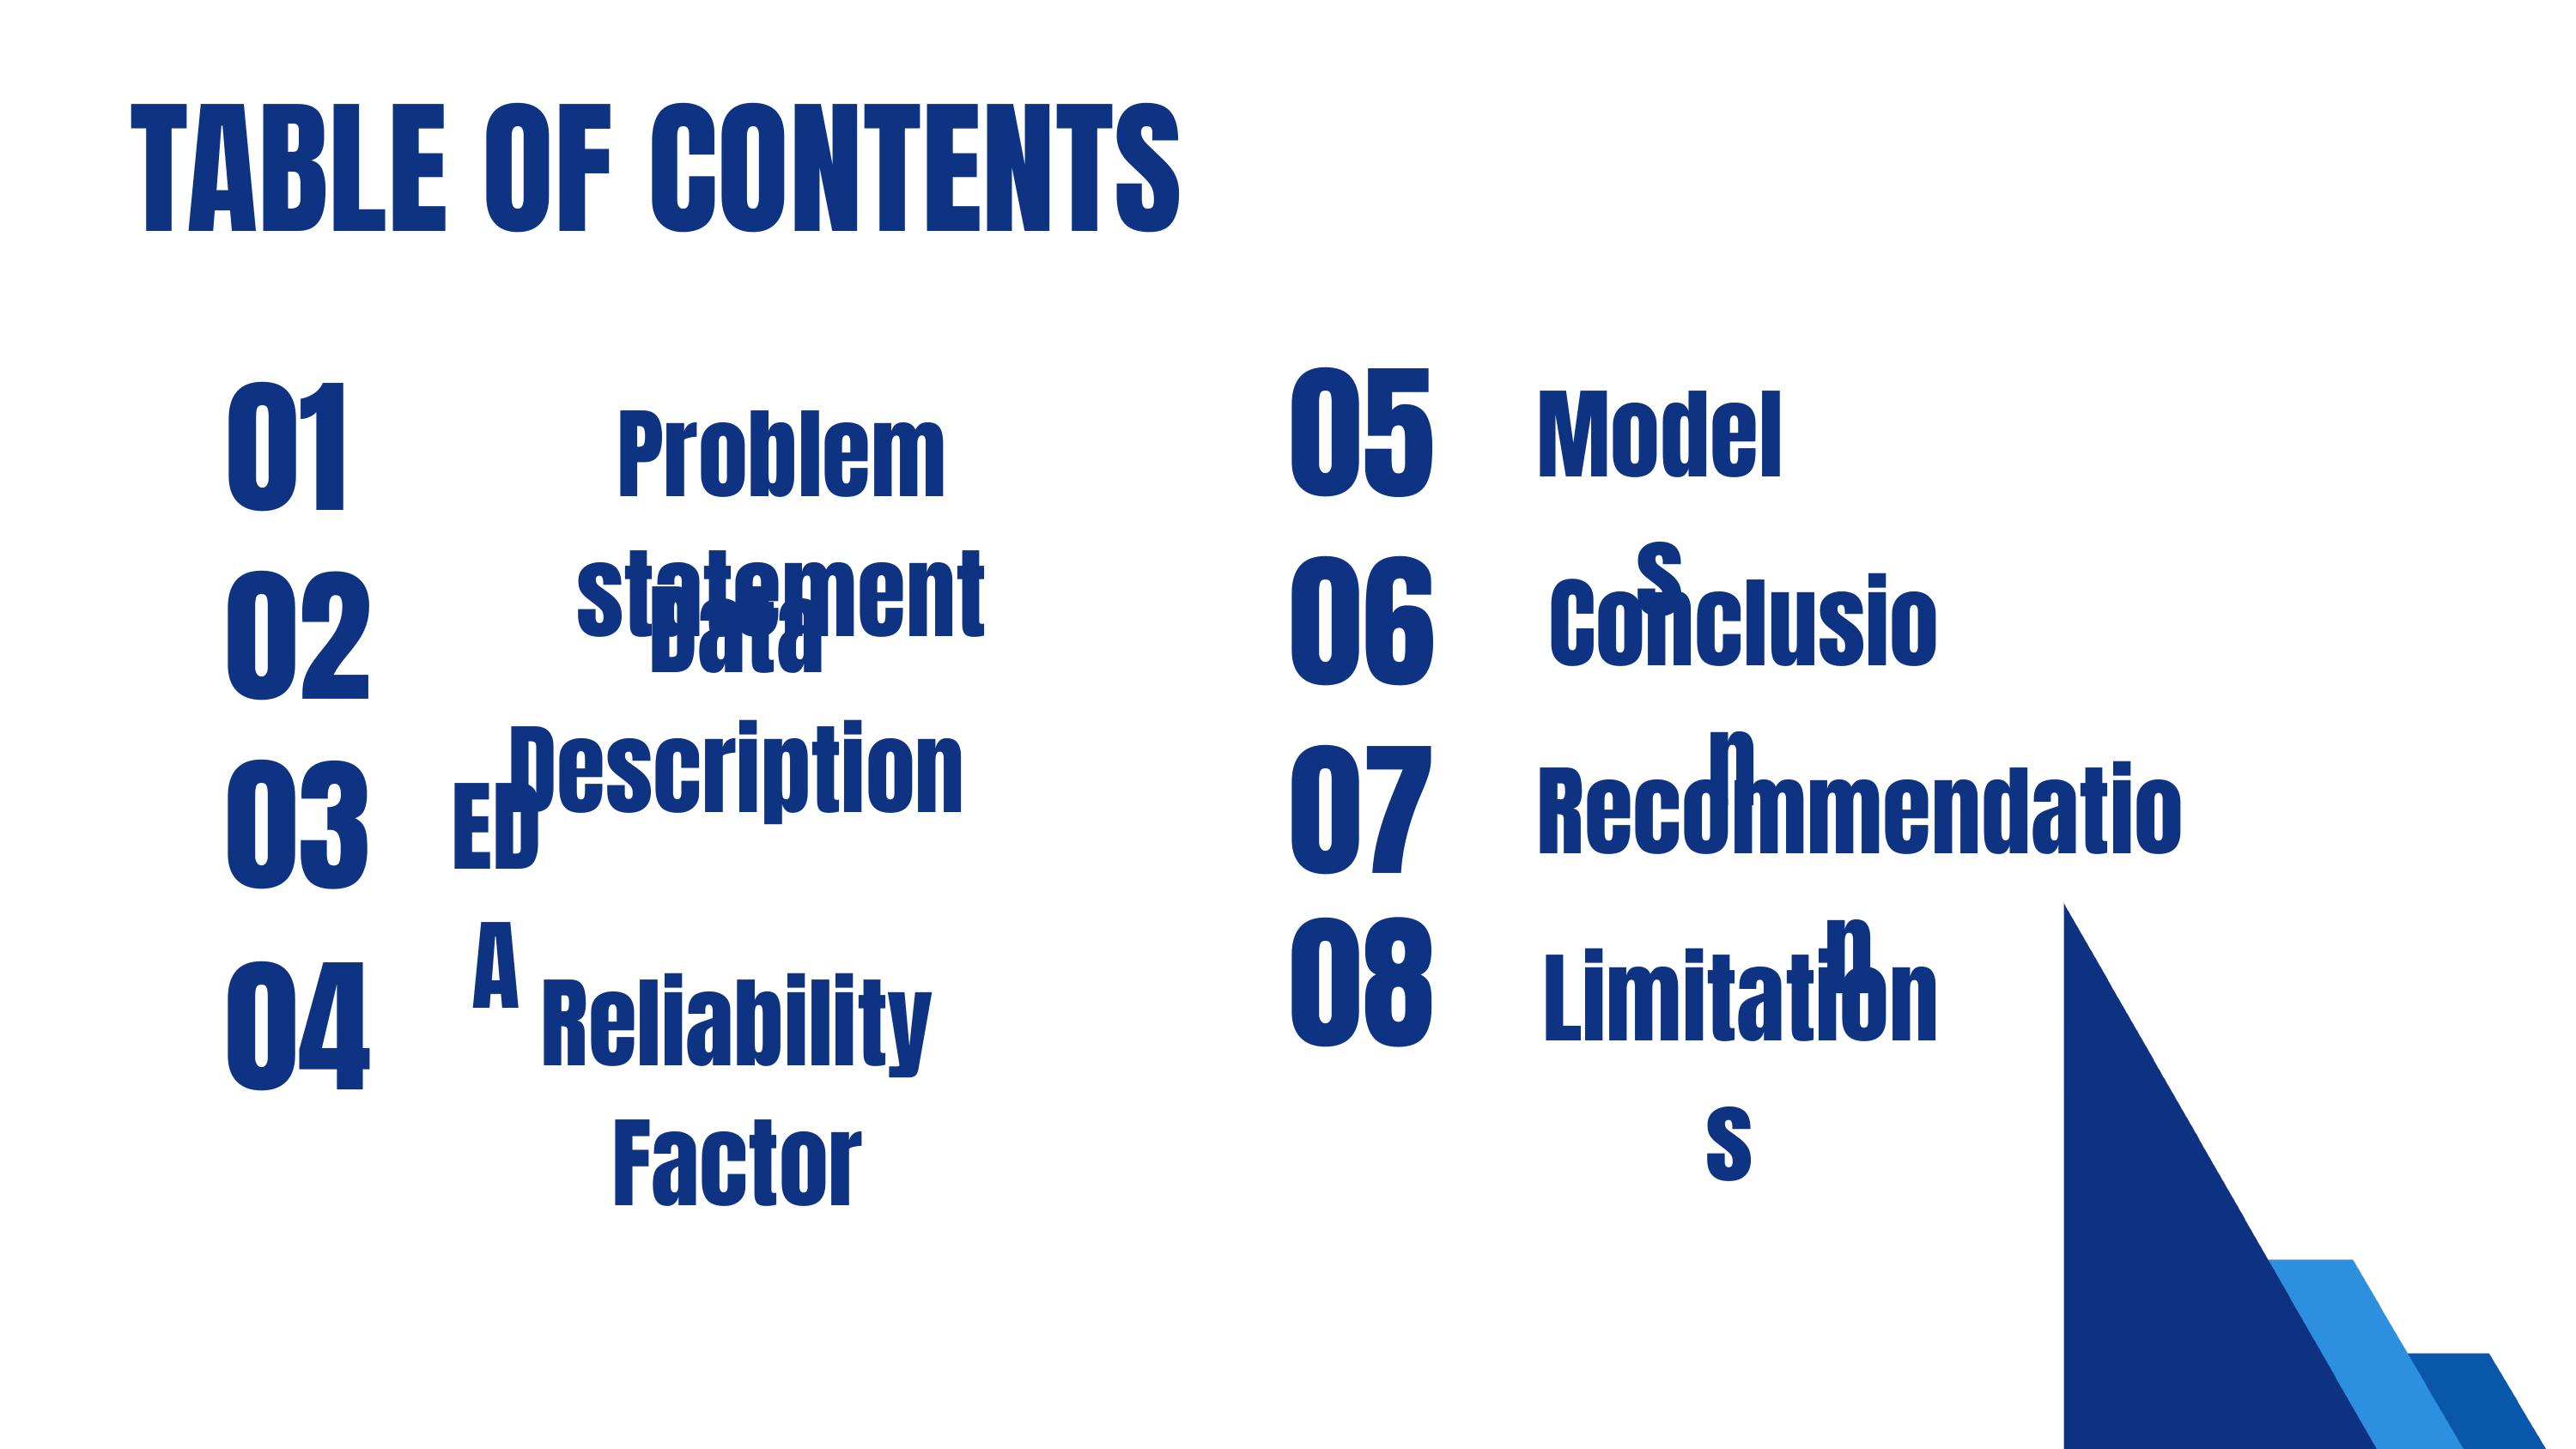

TABLE OF CONTENTS
Models
05
01
Problem statement
Conclusion
06
Data Description
02
Recommendation
07
EDA
03
08
Limitations
Reliability Factor
04